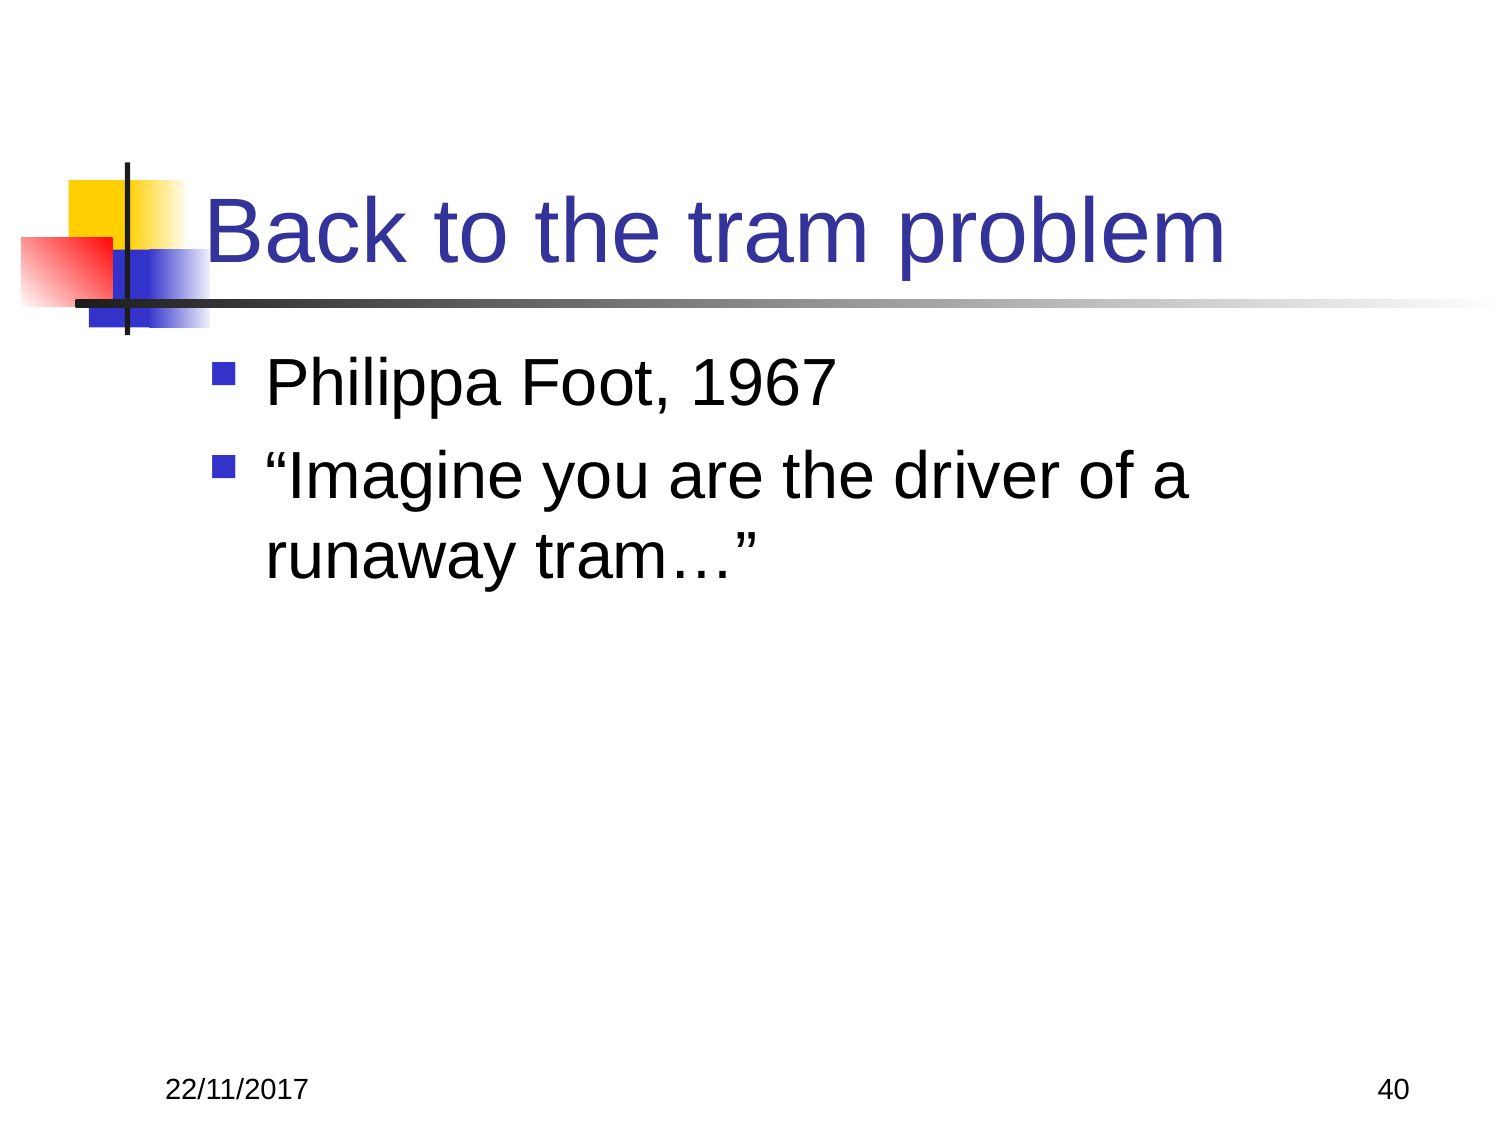

# Back to the tram problem
Philippa Foot, 1967
“Imagine you are the driver of a runaway tram…”

22/11/2017

40